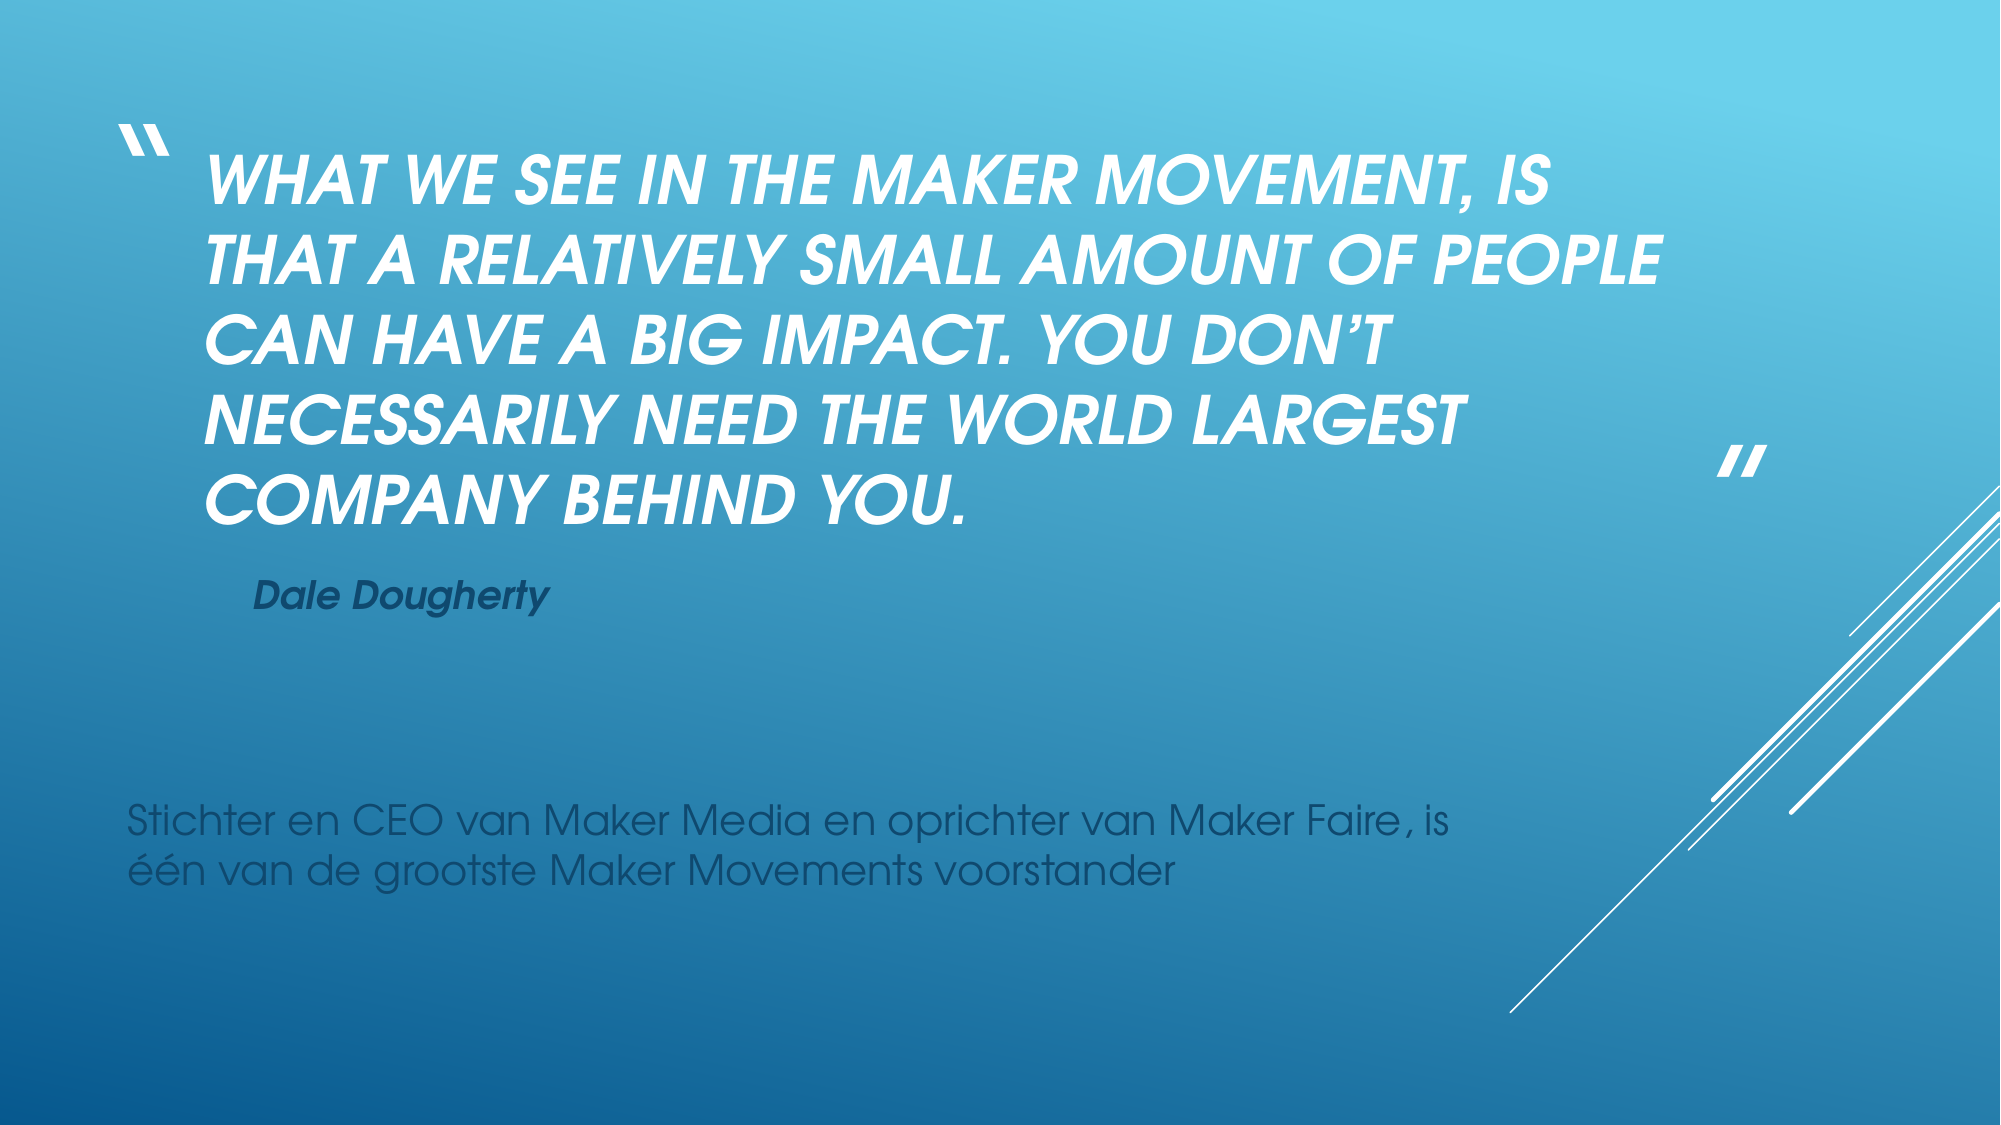

# What we see in the Maker Movement, is that a relatively small amount of people can have a big impact. You don’t necessarily need the world largest company behind you.
Dale Dougherty
Stichter en CEO van Maker Media en oprichter van Maker Faire, is één van de grootste Maker Movements voorstander